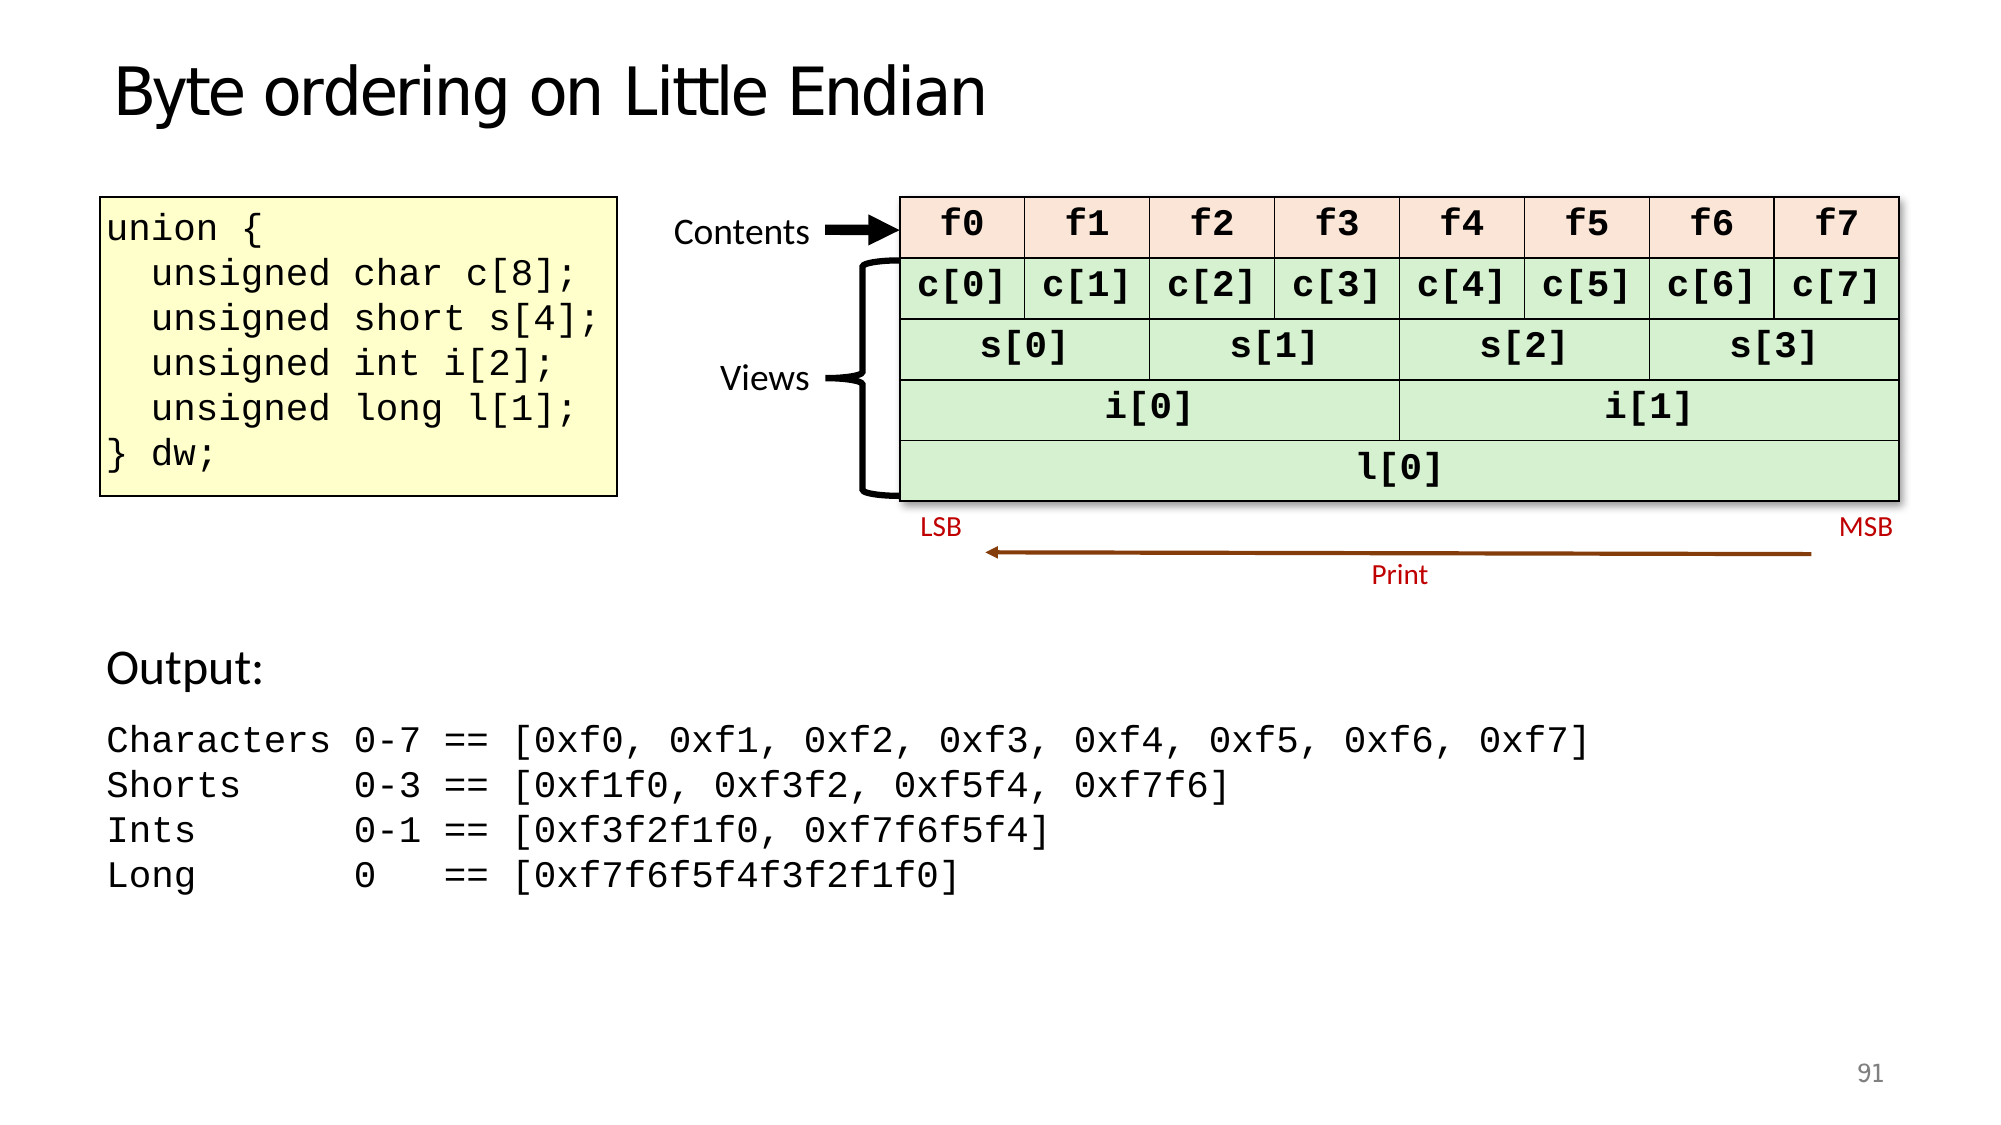

# Byte ordering on Little Endian
union {
  unsigned char c[8];
  unsigned short s[4];
  unsigned int i[2];
  unsigned long l[1];
} dw;
| f0 | f1 | f2 | f3 | f4 | f5 | f6 | f7 |
| --- | --- | --- | --- | --- | --- | --- | --- |
| c[0] | c[1] | c[2] | c[3] | c[4] | c[5] | c[6] | c[7] |
| s[0] |  | s[1] |  | s[2] |  | s[3] |  |
| i[0] |  |  |  | i[1] |  |  |  |
| l[0] |  |  |  |  |  |  |  |
Contents

Views
LSB
MSB
Print

Output:
Characters 0-7 == [0xf0, 0xf1, 0xf2, 0xf3, 0xf4, 0xf5, 0xf6, 0xf7]
Shorts     0-3 == [0xf1f0, 0xf3f2, 0xf5f4, 0xf7f6]
Ints       0-1 == [0xf3f2f1f0, 0xf7f6f5f4]
Long       0   == [0xf7f6f5f4f3f2f1f0]
91